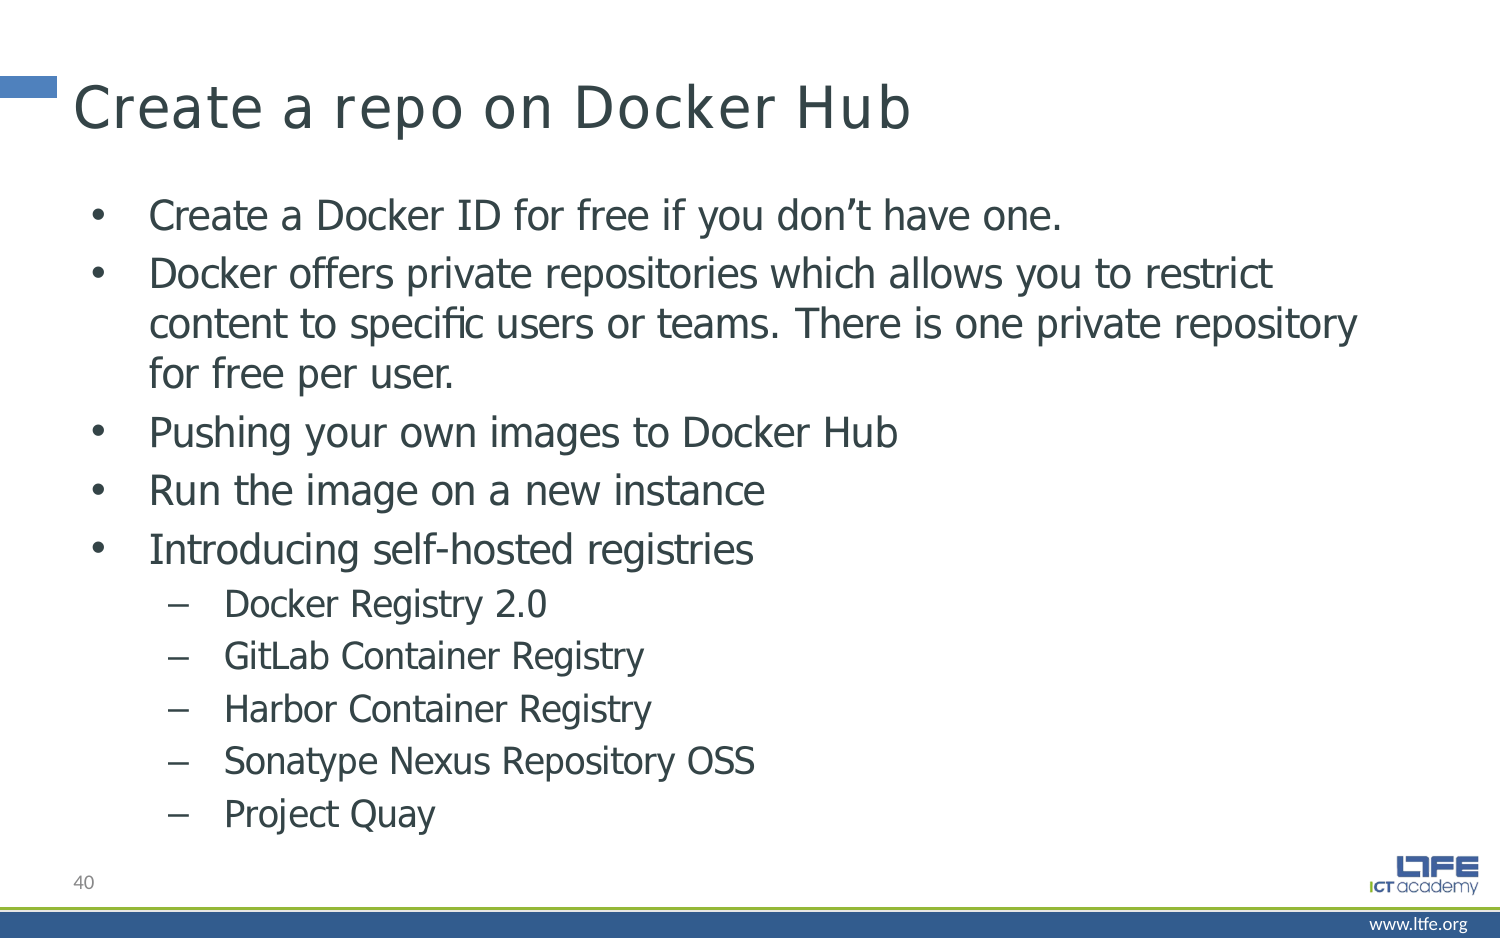

# Create a repo on Docker Hub
Create a Docker ID for free if you don’t have one.
Docker offers private repositories which allows you to restrict content to specific users or teams. There is one private repository for free per user.
Pushing your own images to Docker Hub
Run the image on a new instance
Introducing self-hosted registries
Docker Registry 2.0
GitLab Container Registry
Harbor Container Registry
Sonatype Nexus Repository OSS
Project Quay

40